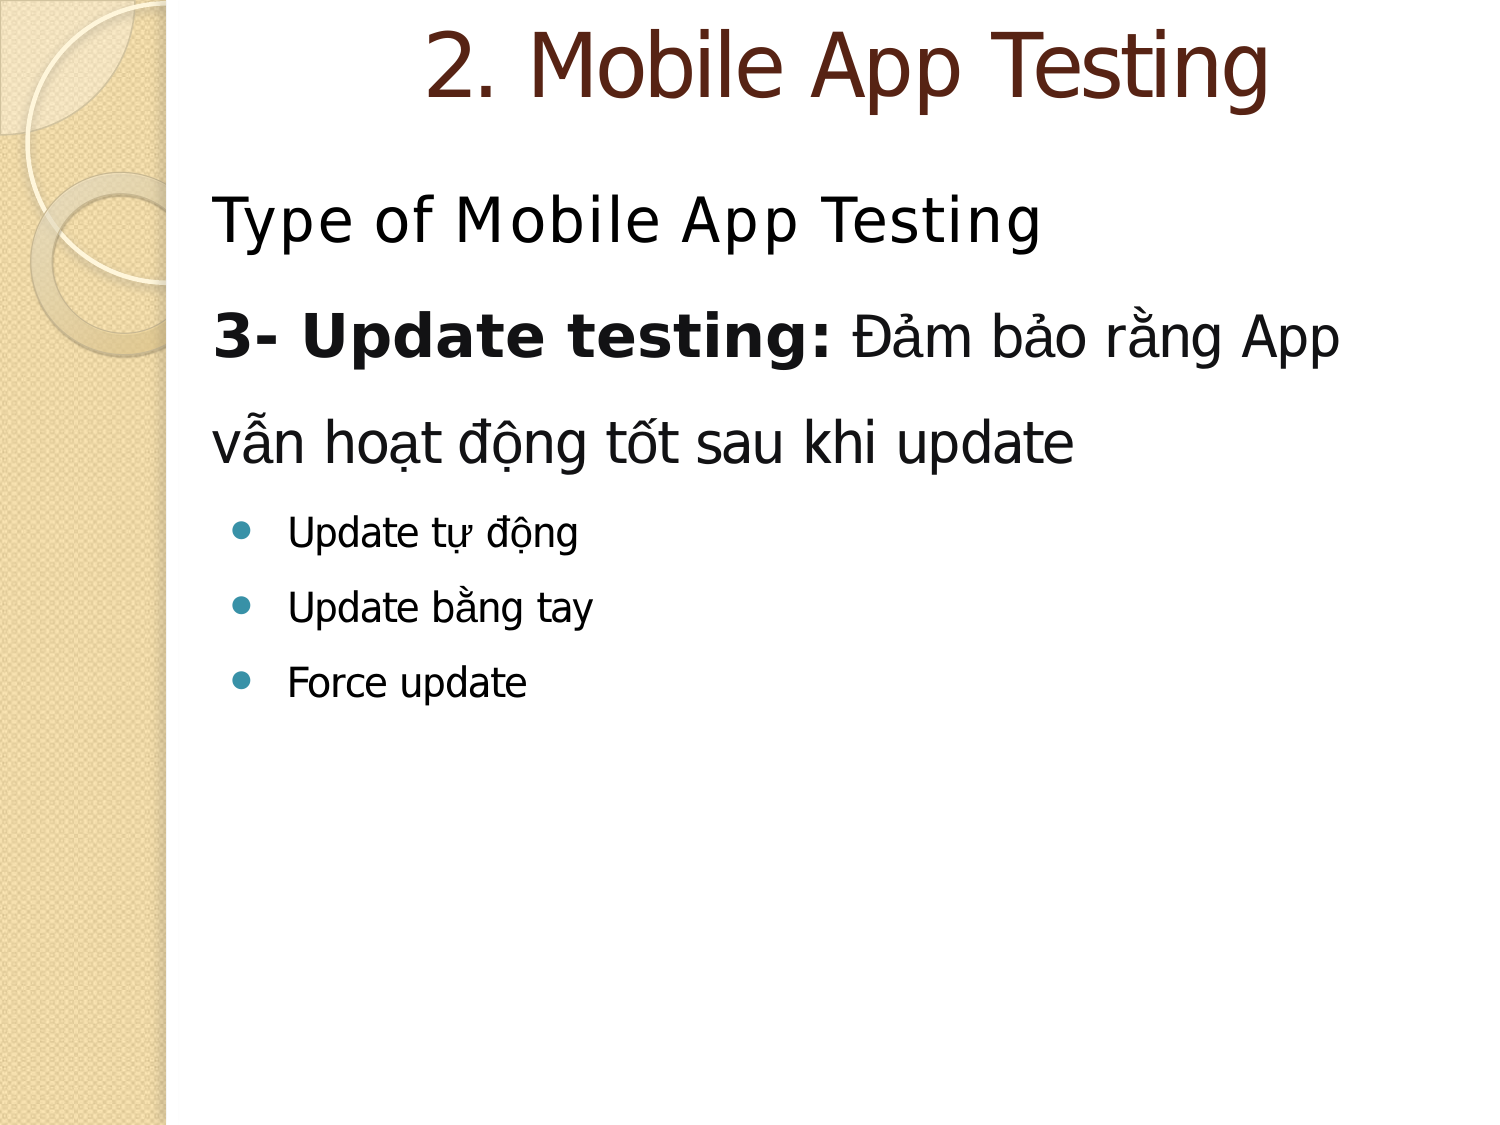

2. Mobile App Testing
Type of Mobile App Testing
3- Update testing: Đảm bảo rằng App vẫn hoạt động tốt sau khi update
Update tự động
Update bằng tay
Force update